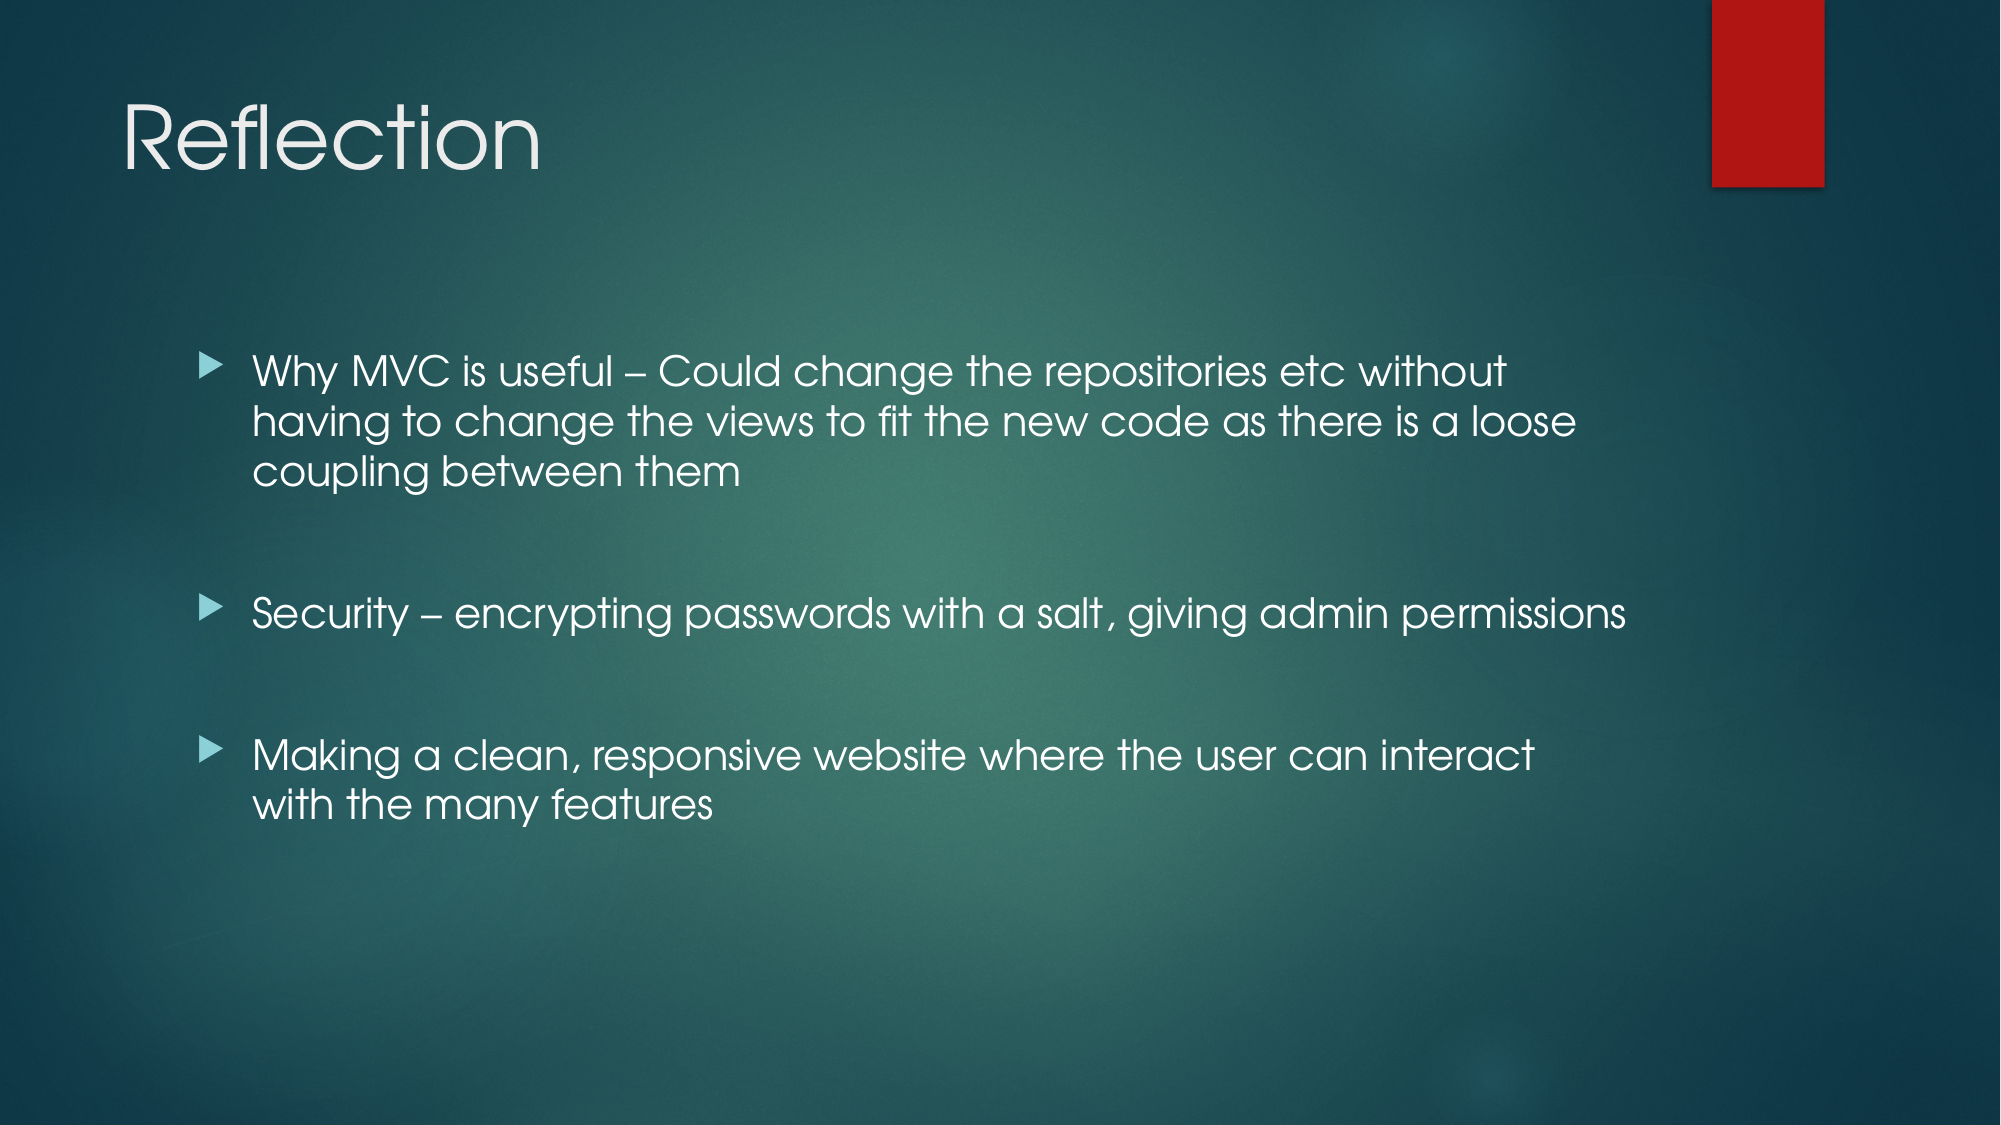

# Reflection
Why MVC is useful – Could change the repositories etc without having to change the views to fit the new code as there is a loose coupling between them

Security – encrypting passwords with a salt, giving admin permissions

Making a clean, responsive website where the user can interact with the many features